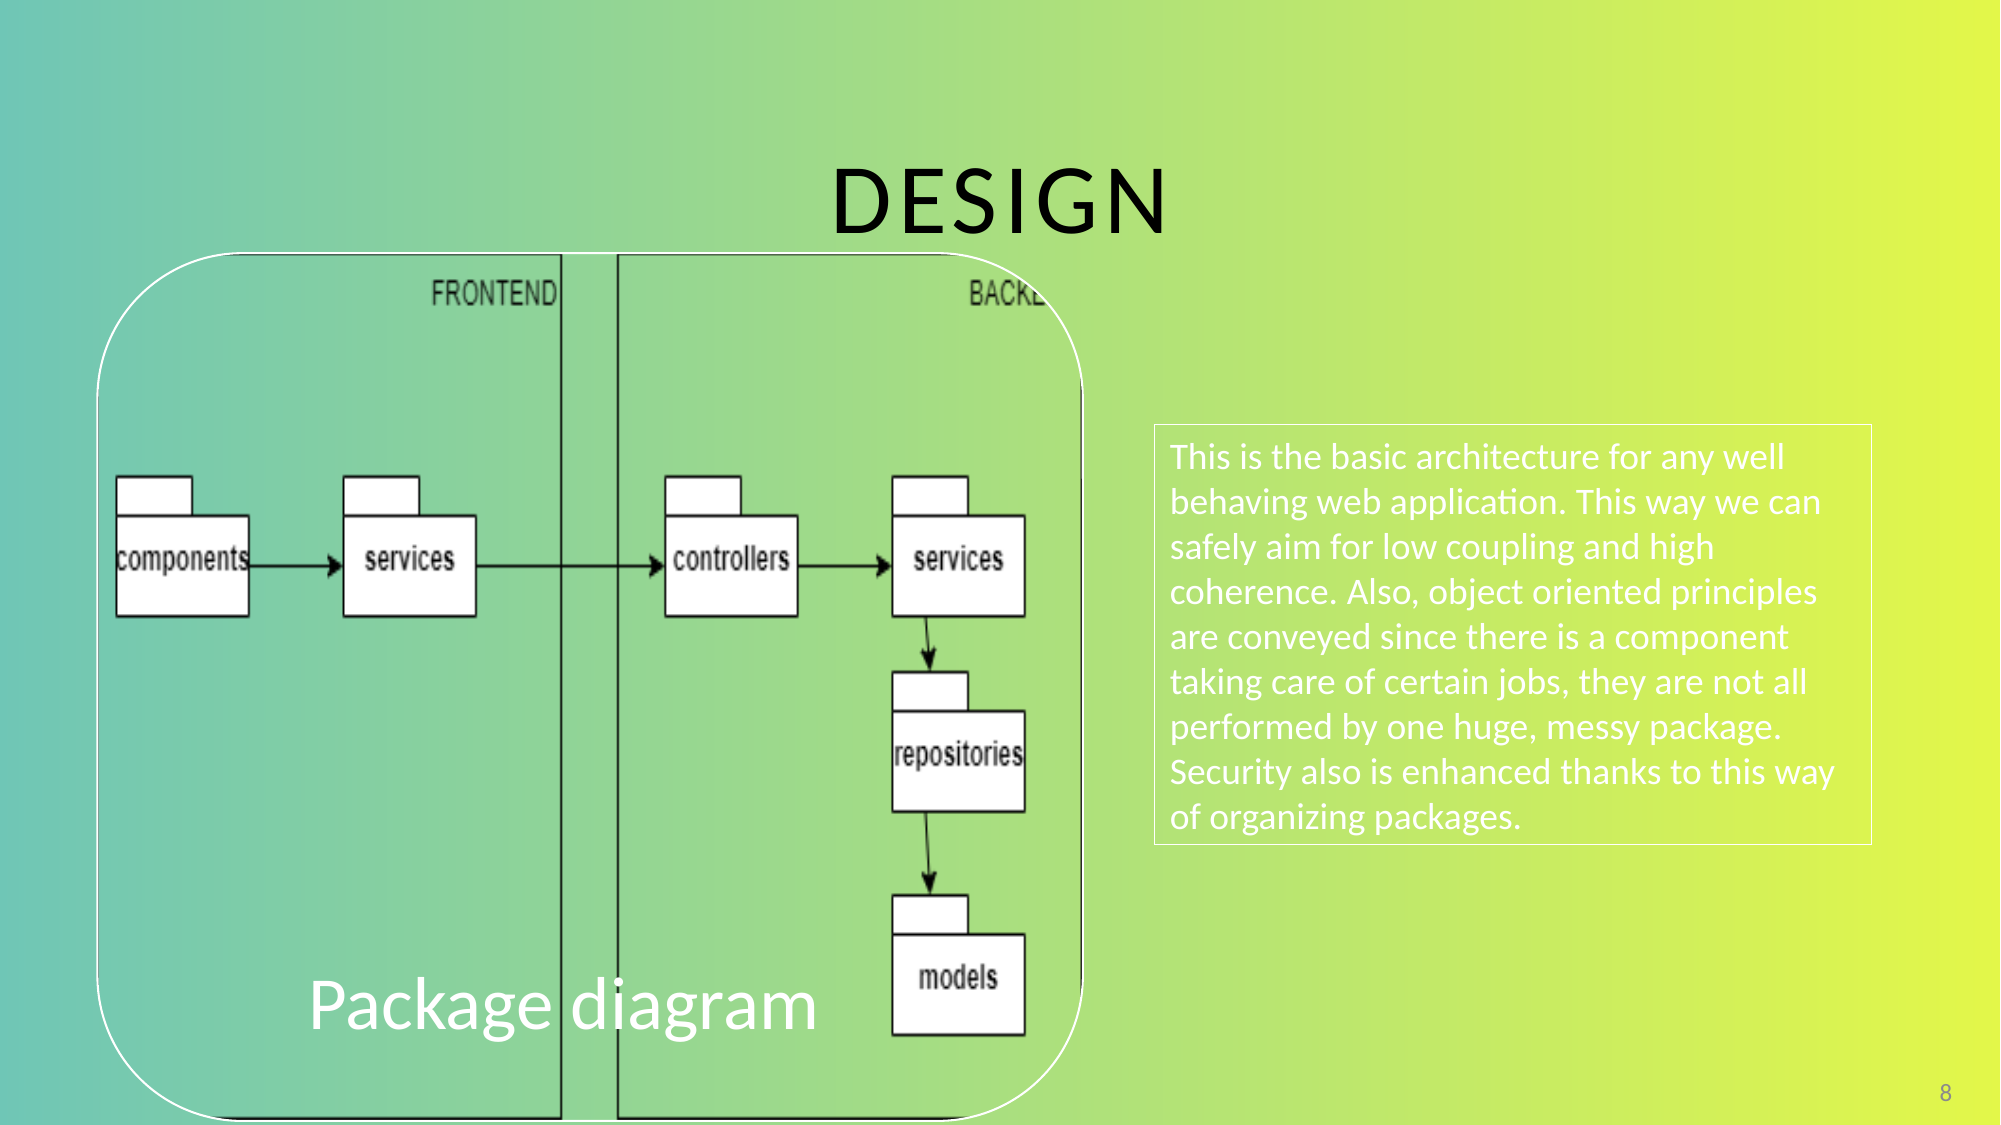

# Design
Package diagram
This is the basic architecture for any well behaving web application. This way we can safely aim for low coupling and high coherence. Also, object oriented principles are conveyed since there is a component taking care of certain jobs, they are not all performed by one huge, messy package. Security also is enhanced thanks to this way of organizing packages.
8